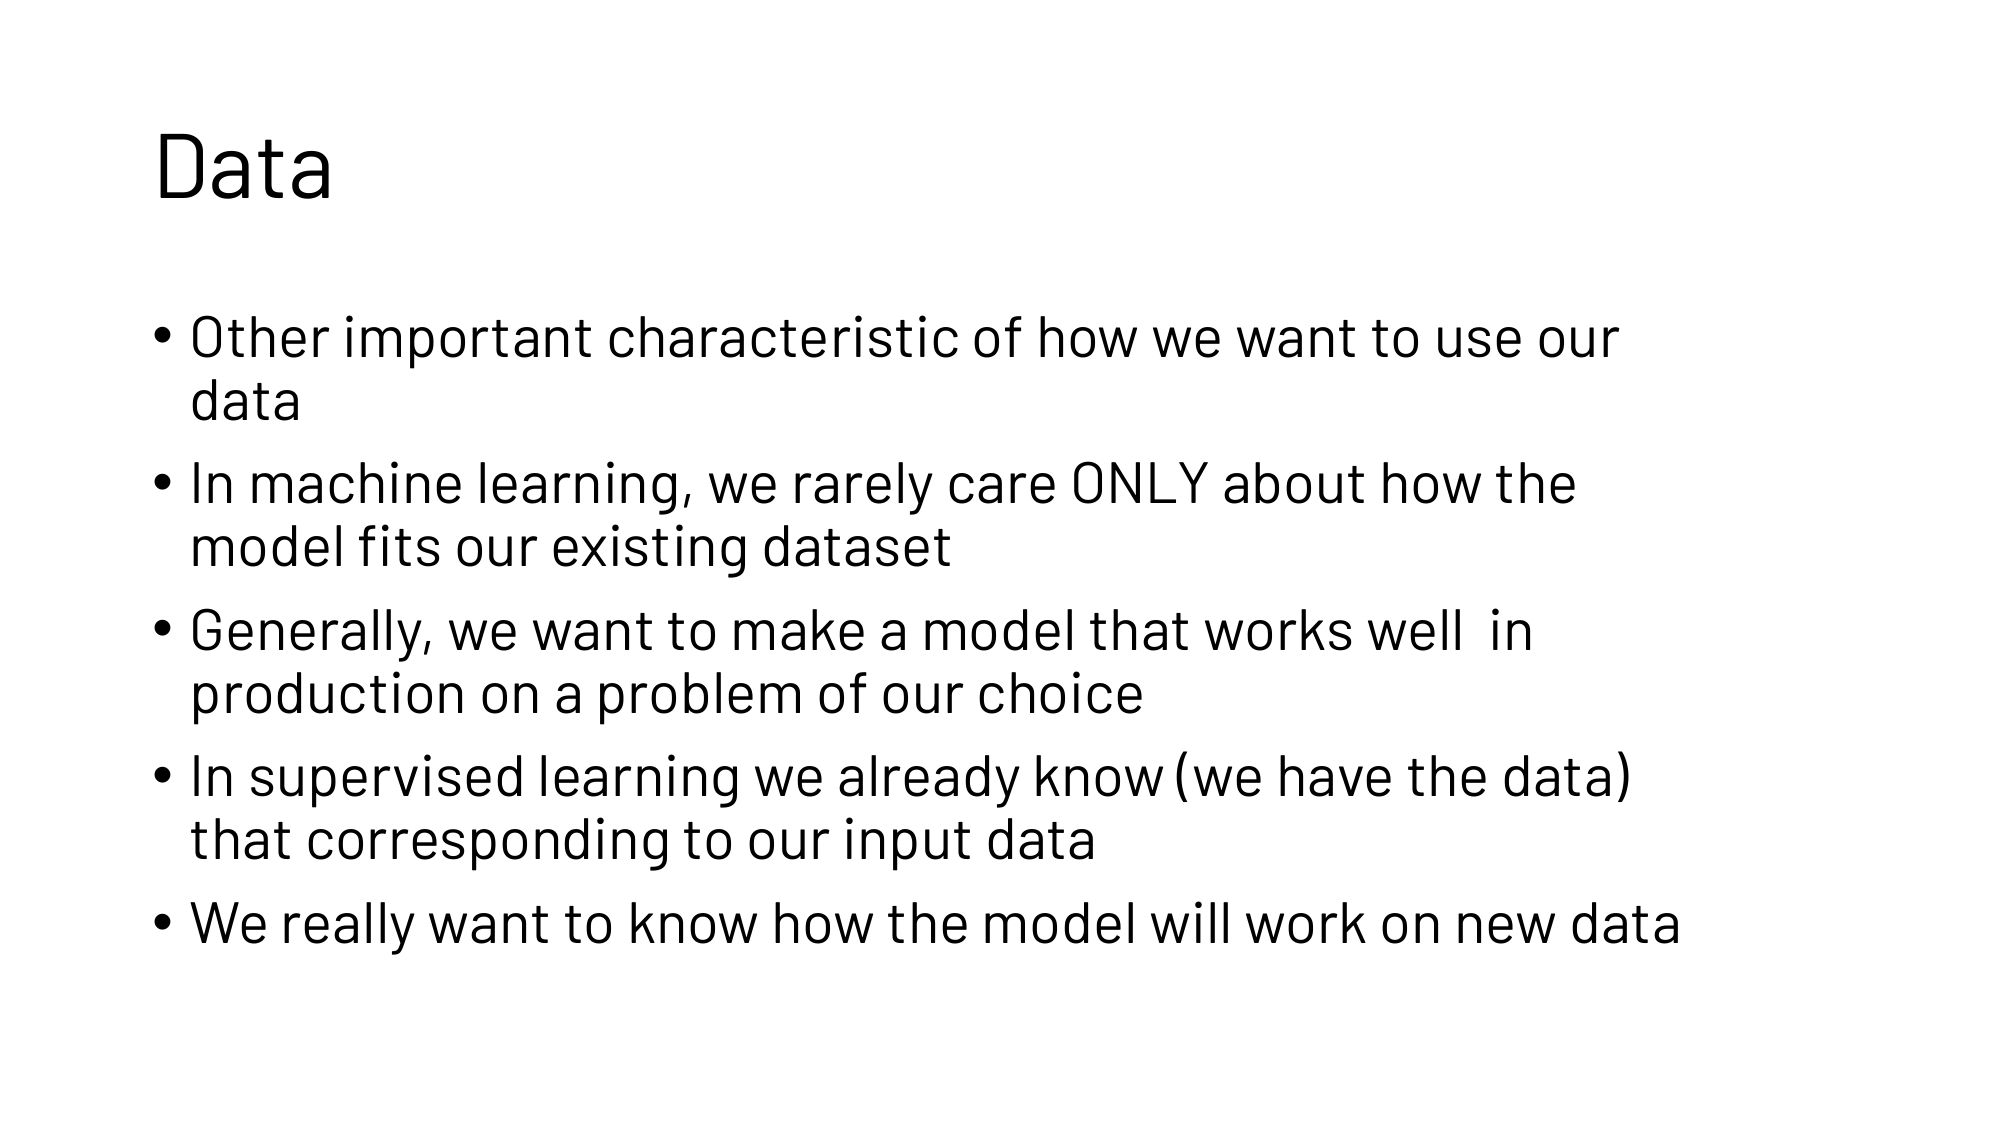

# Data
Other important characteristic of how we want to use our data
In machine learning, we rarely care ONLY about how the model fits our existing dataset
Generally, we want to make a model that works well  in production on a problem of our choice
In supervised learning we already know (we have the data) that corresponding to our input data
We really want to know how the model will work on new data